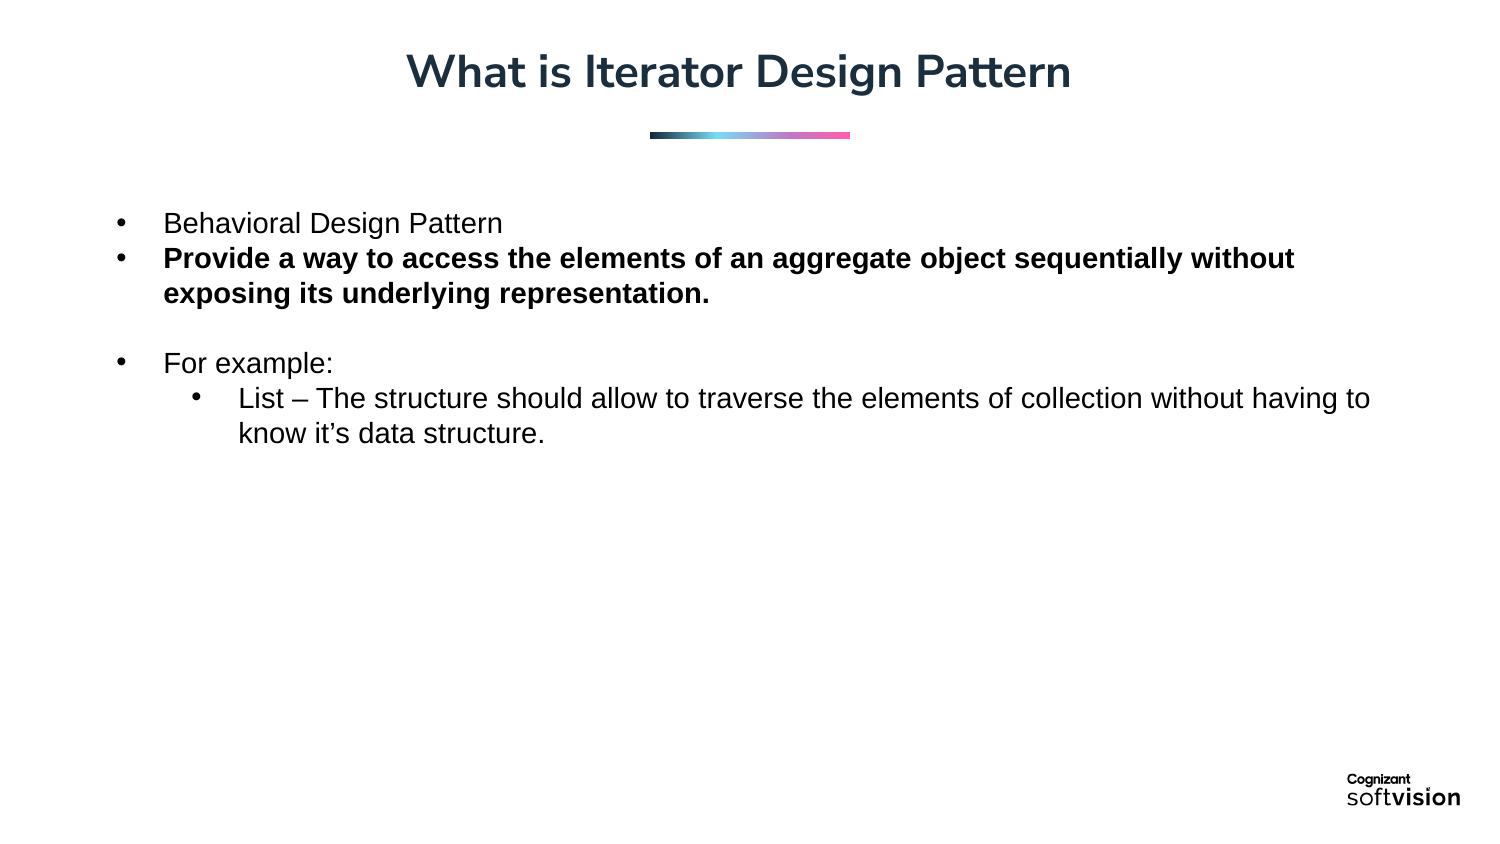

What is Iterator Design Pattern
Behavioral Design Pattern
Provide a way to access the elements of an aggregate object sequentially without exposing its underlying representation.

For example:
List – The structure should allow to traverse the elements of collection without having to know it’s data structure.